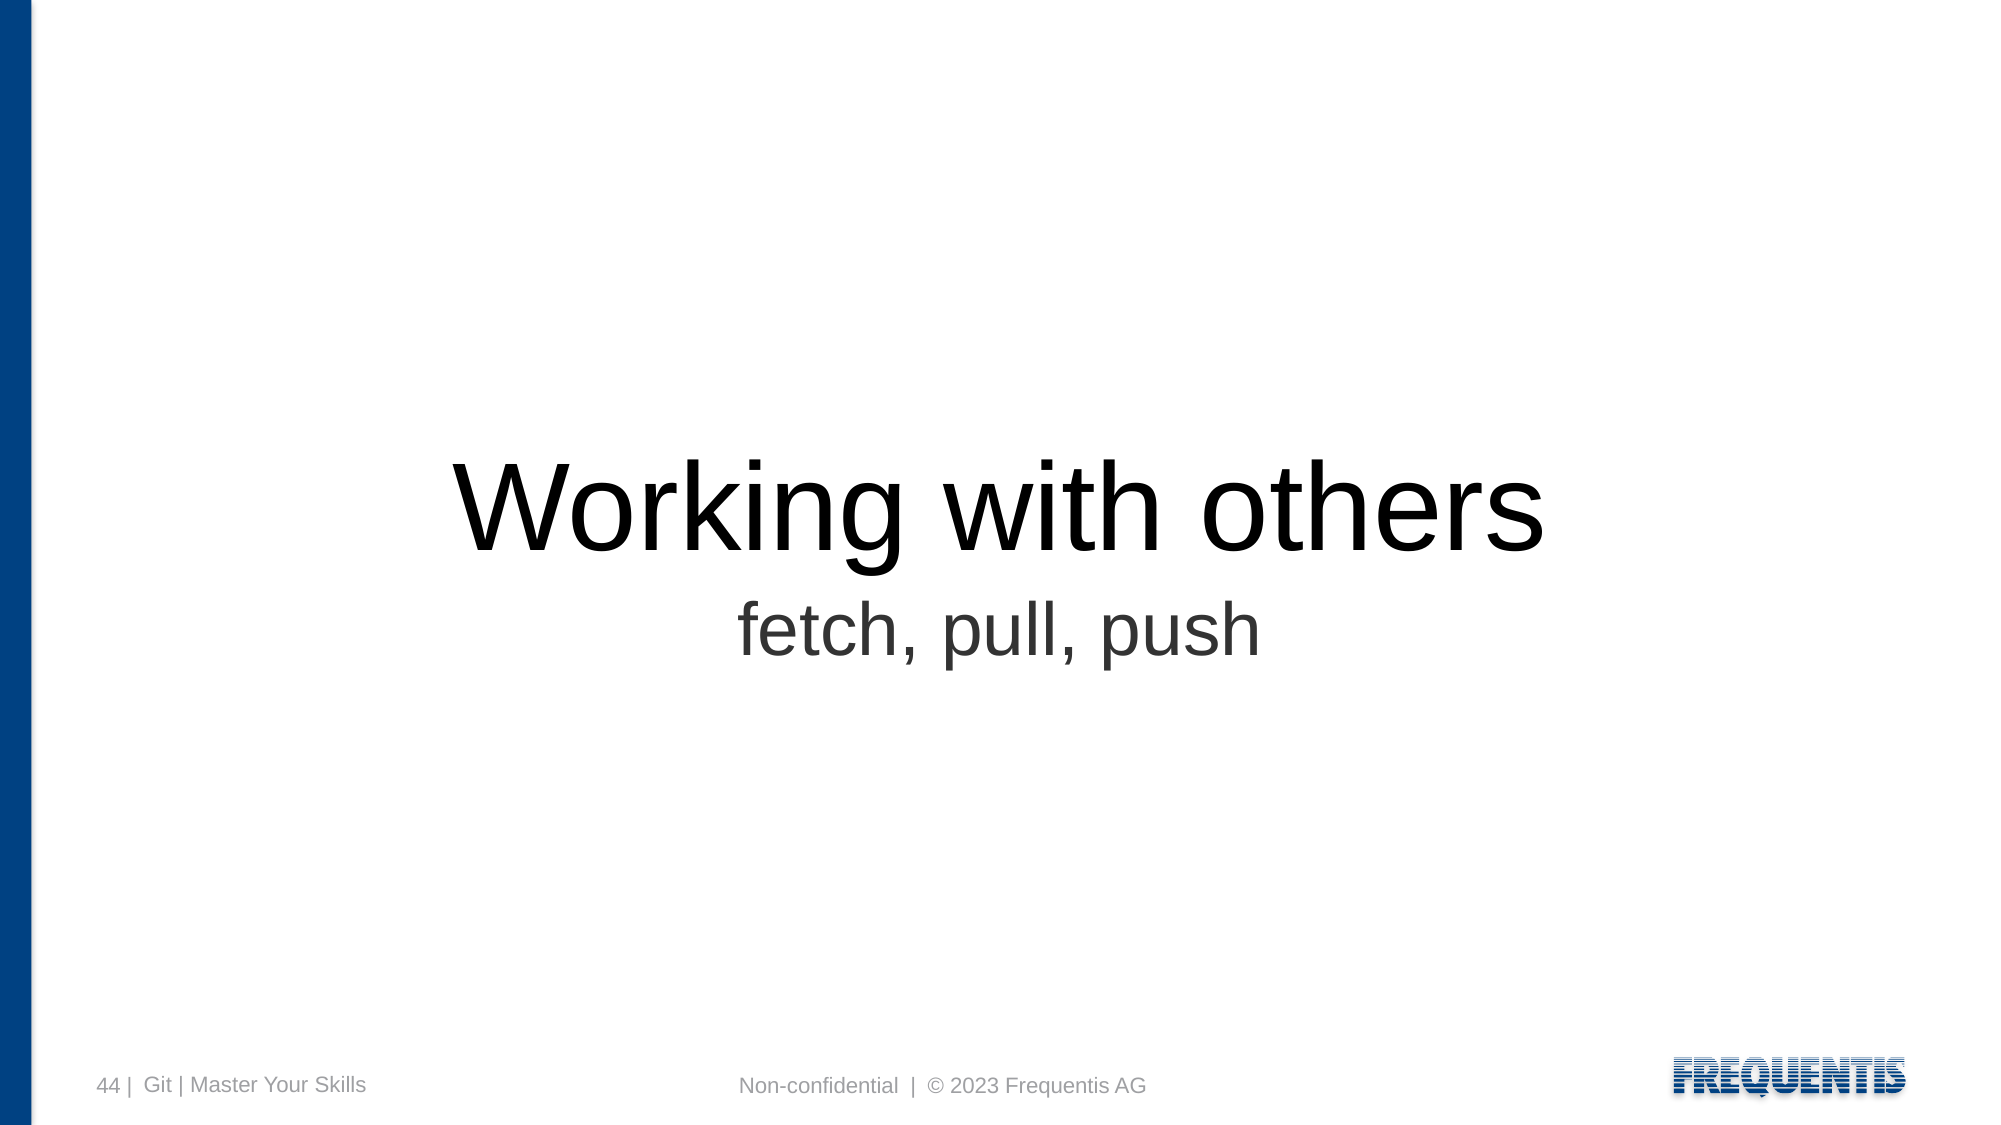

# Working with others
fetch, pull, push